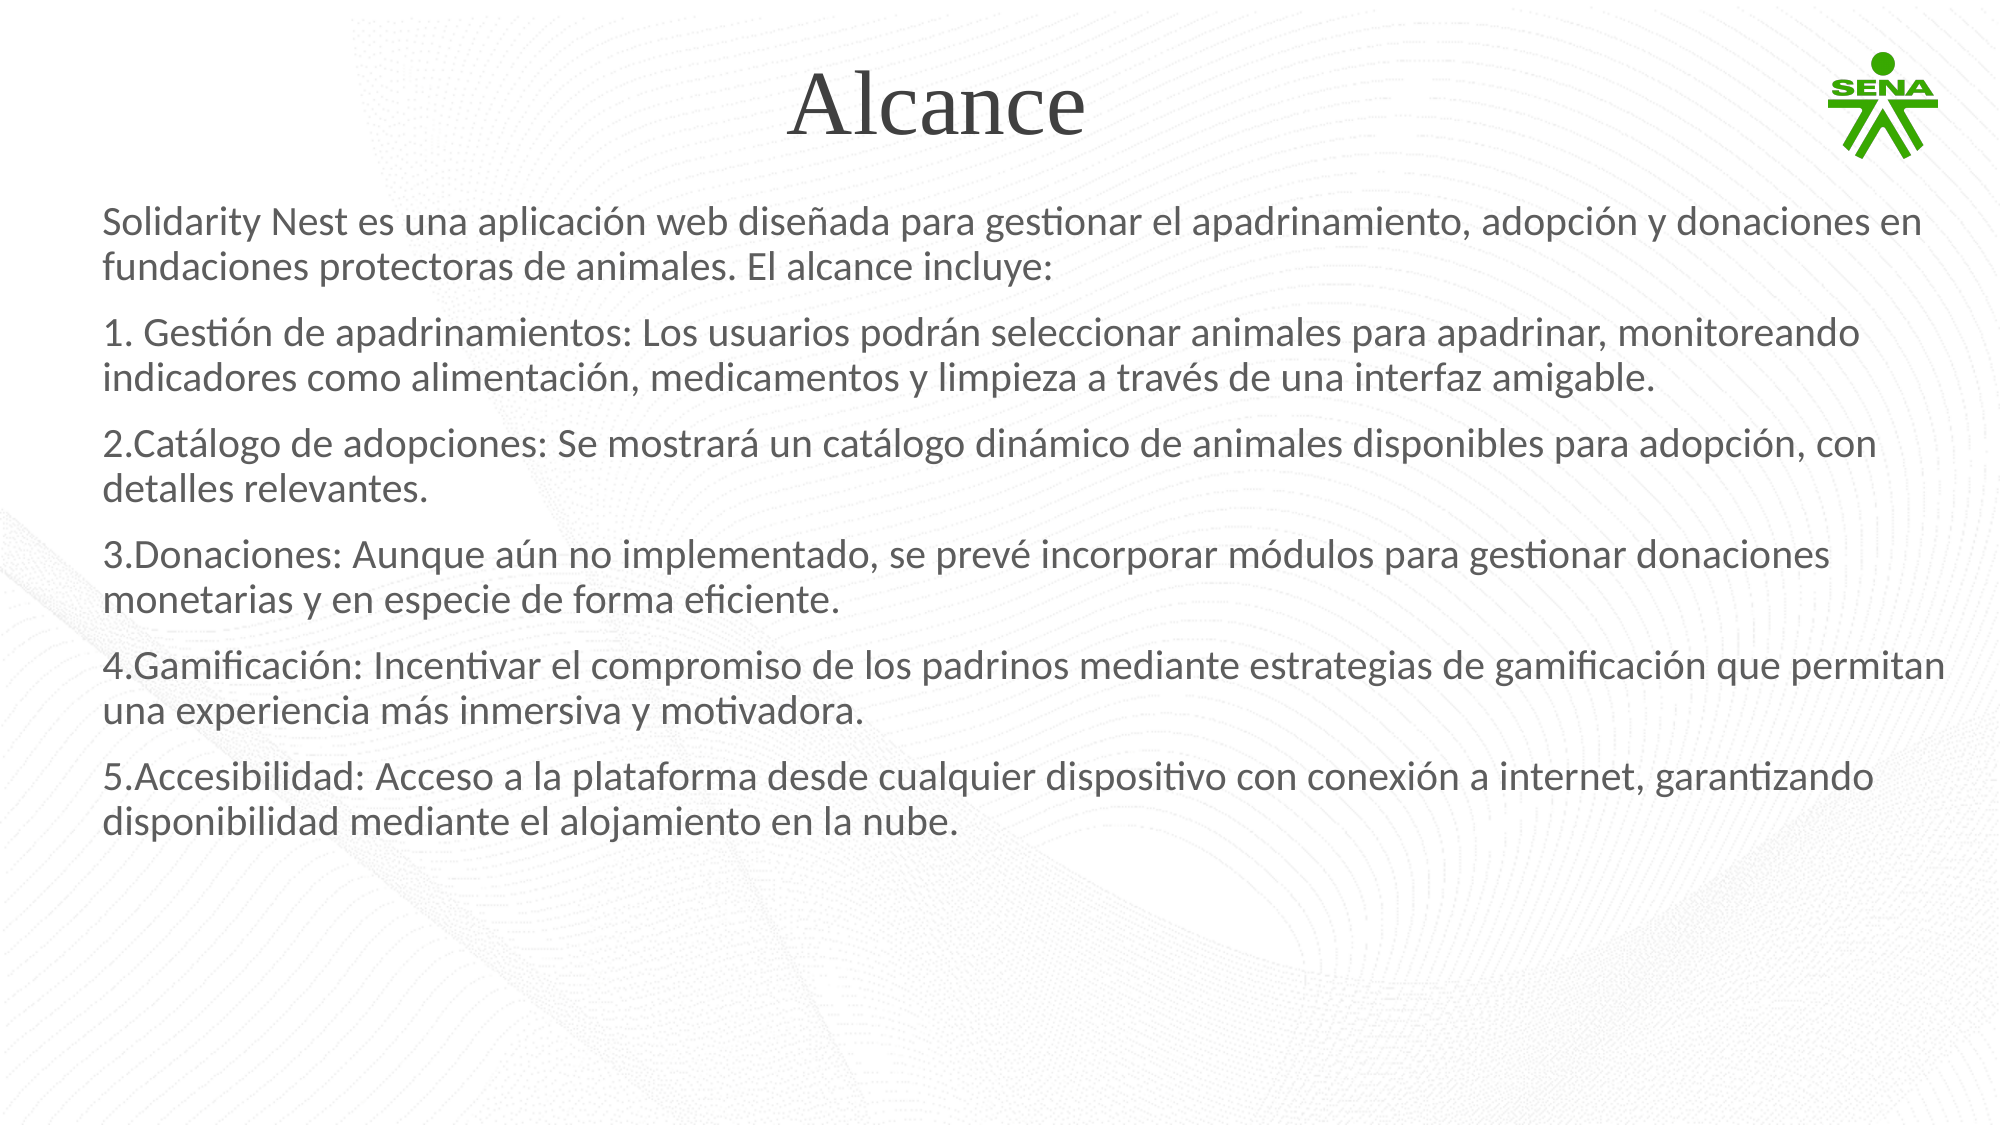

# Alcance
Solidarity Nest es una aplicación web diseñada para gestionar el apadrinamiento, adopción y donaciones en fundaciones protectoras de animales. El alcance incluye:
1. Gestión de apadrinamientos: Los usuarios podrán seleccionar animales para apadrinar, monitoreando indicadores como alimentación, medicamentos y limpieza a través de una interfaz amigable.
2.Catálogo de adopciones: Se mostrará un catálogo dinámico de animales disponibles para adopción, con detalles relevantes.
3.Donaciones: Aunque aún no implementado, se prevé incorporar módulos para gestionar donaciones monetarias y en especie de forma eficiente.
4.Gamificación: Incentivar el compromiso de los padrinos mediante estrategias de gamificación que permitan una experiencia más inmersiva y motivadora.
5.Accesibilidad: Acceso a la plataforma desde cualquier dispositivo con conexión a internet, garantizando disponibilidad mediante el alojamiento en la nube.